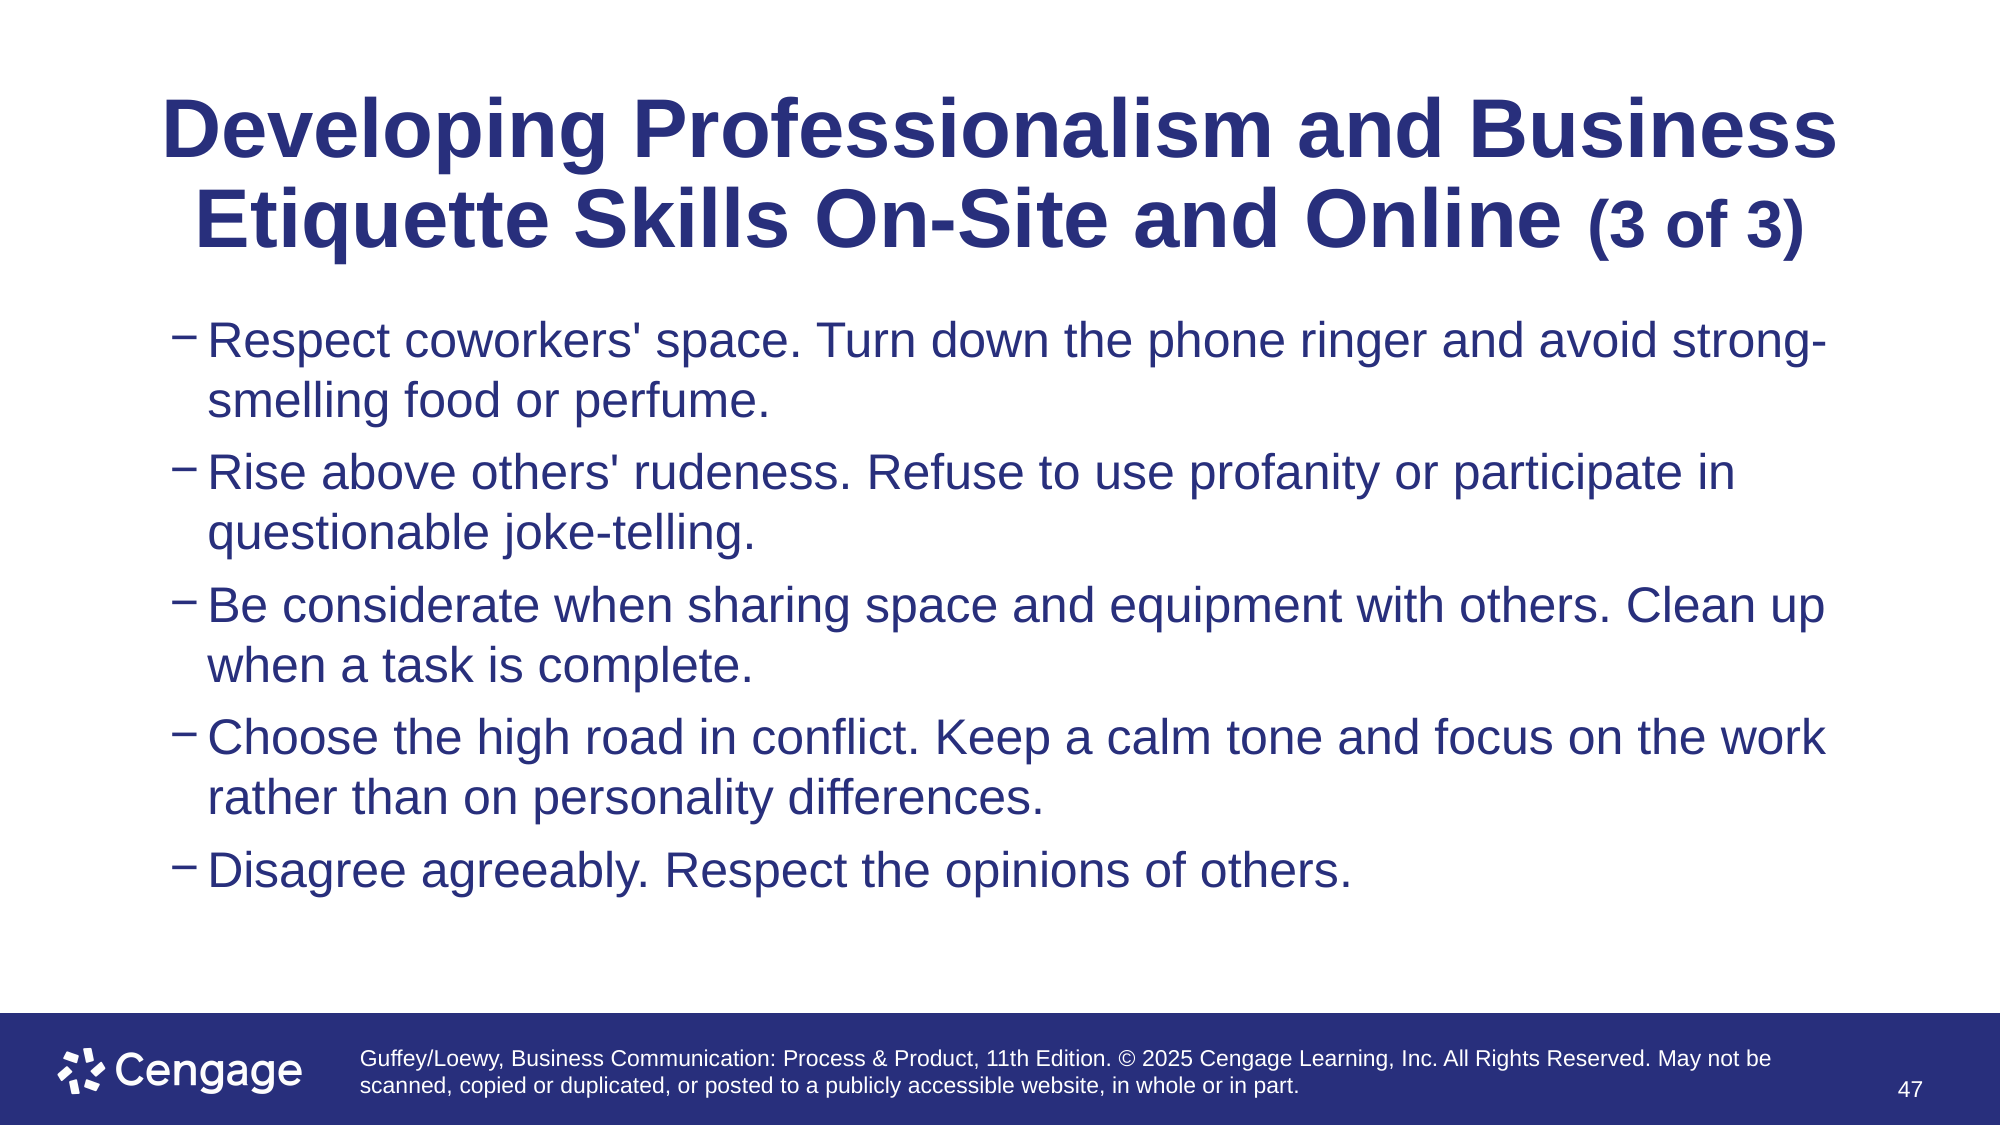

# Developing Professionalism and Business Etiquette Skills On-Site and Online (3 of 3)
Respect coworkers' space. Turn down the phone ringer and avoid strong-smelling food or perfume.
Rise above others' rudeness. Refuse to use profanity or participate in questionable joke-telling.
Be considerate when sharing space and equipment with others. Clean up when a task is complete.
Choose the high road in conflict. Keep a calm tone and focus on the work rather than on personality differences.
Disagree agreeably. Respect the opinions of others.